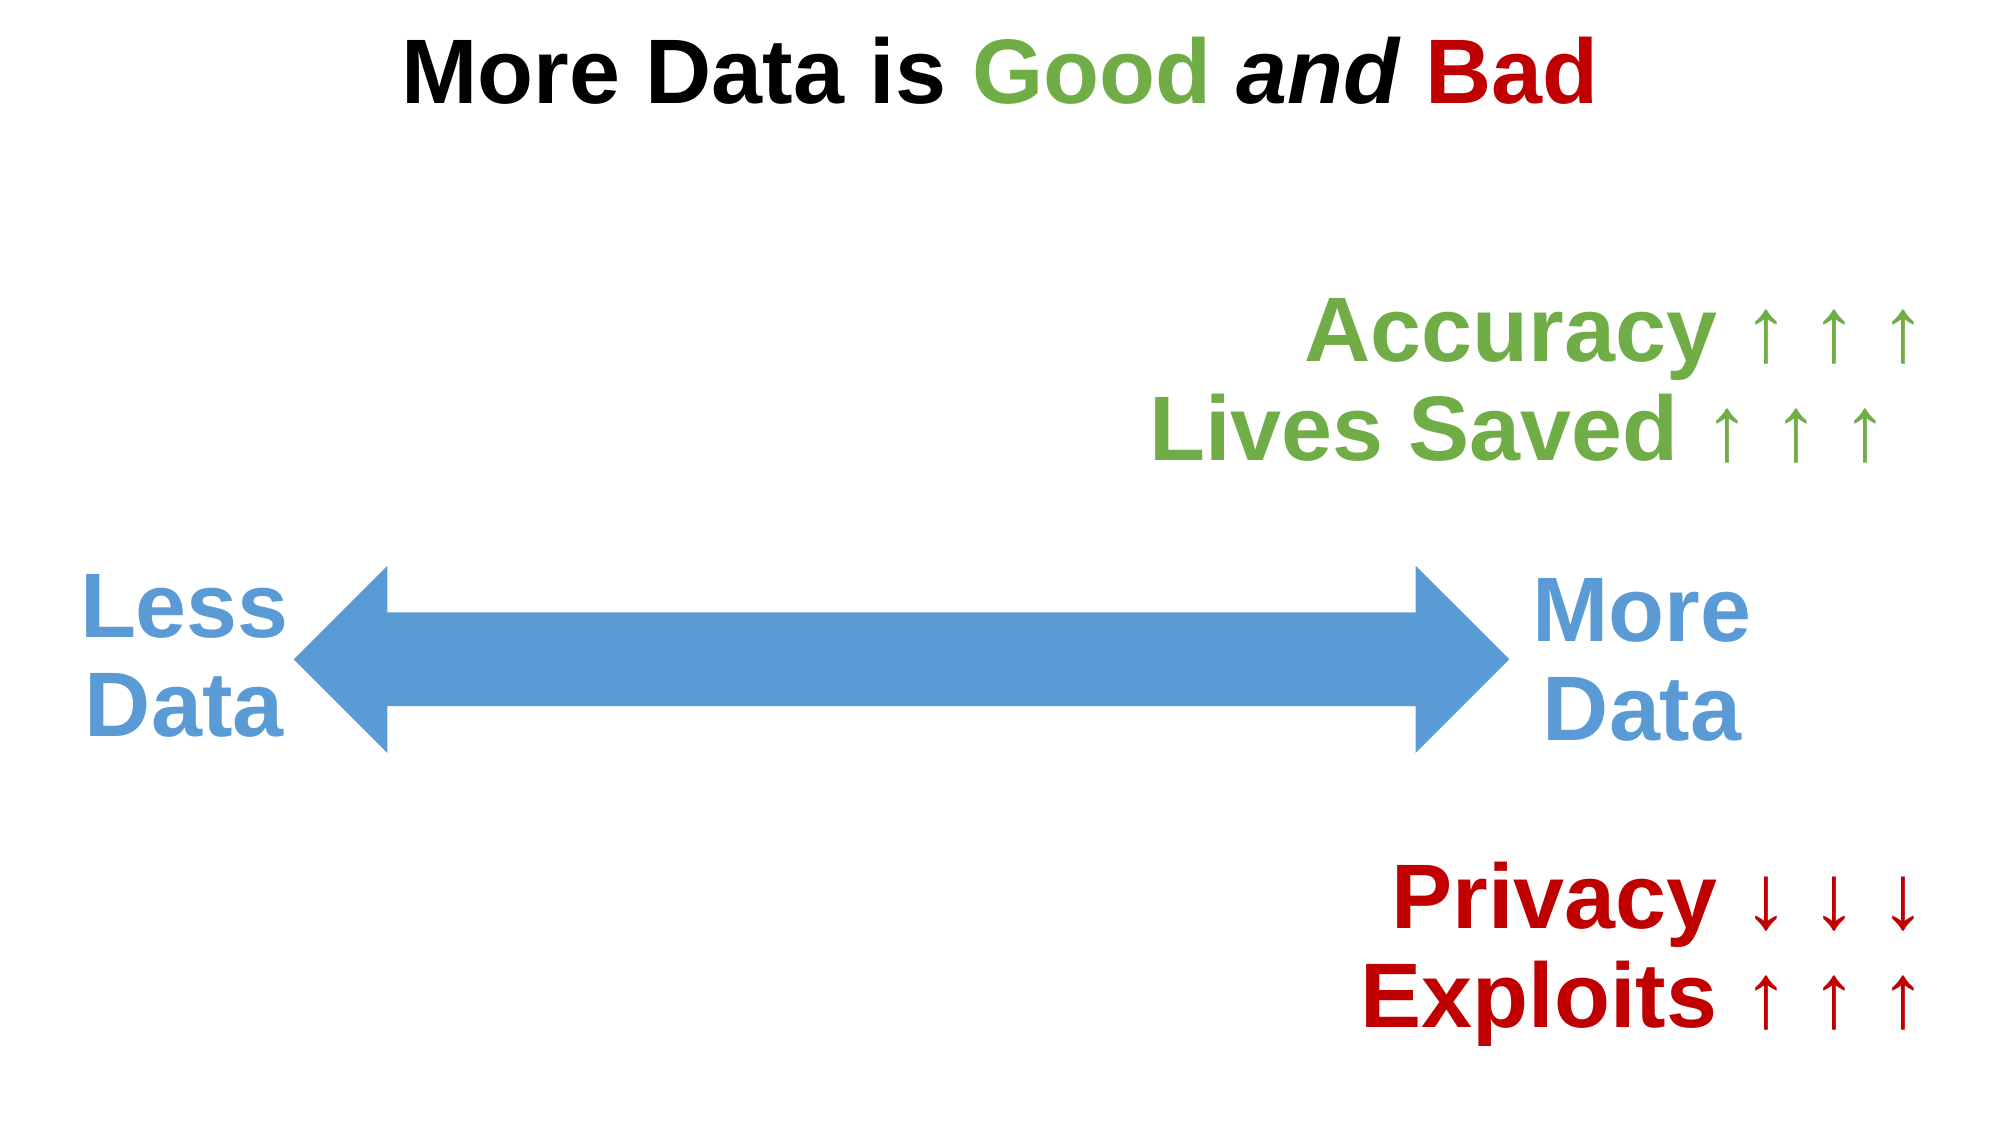

# More Data is Good and Bad
Accuracy ↑ ↑ ↑
Lives Saved ↑ ↑ ↑

Less Data
More Data
Privacy ↓ ↓ ↓
Exploits ↑ ↑ ↑